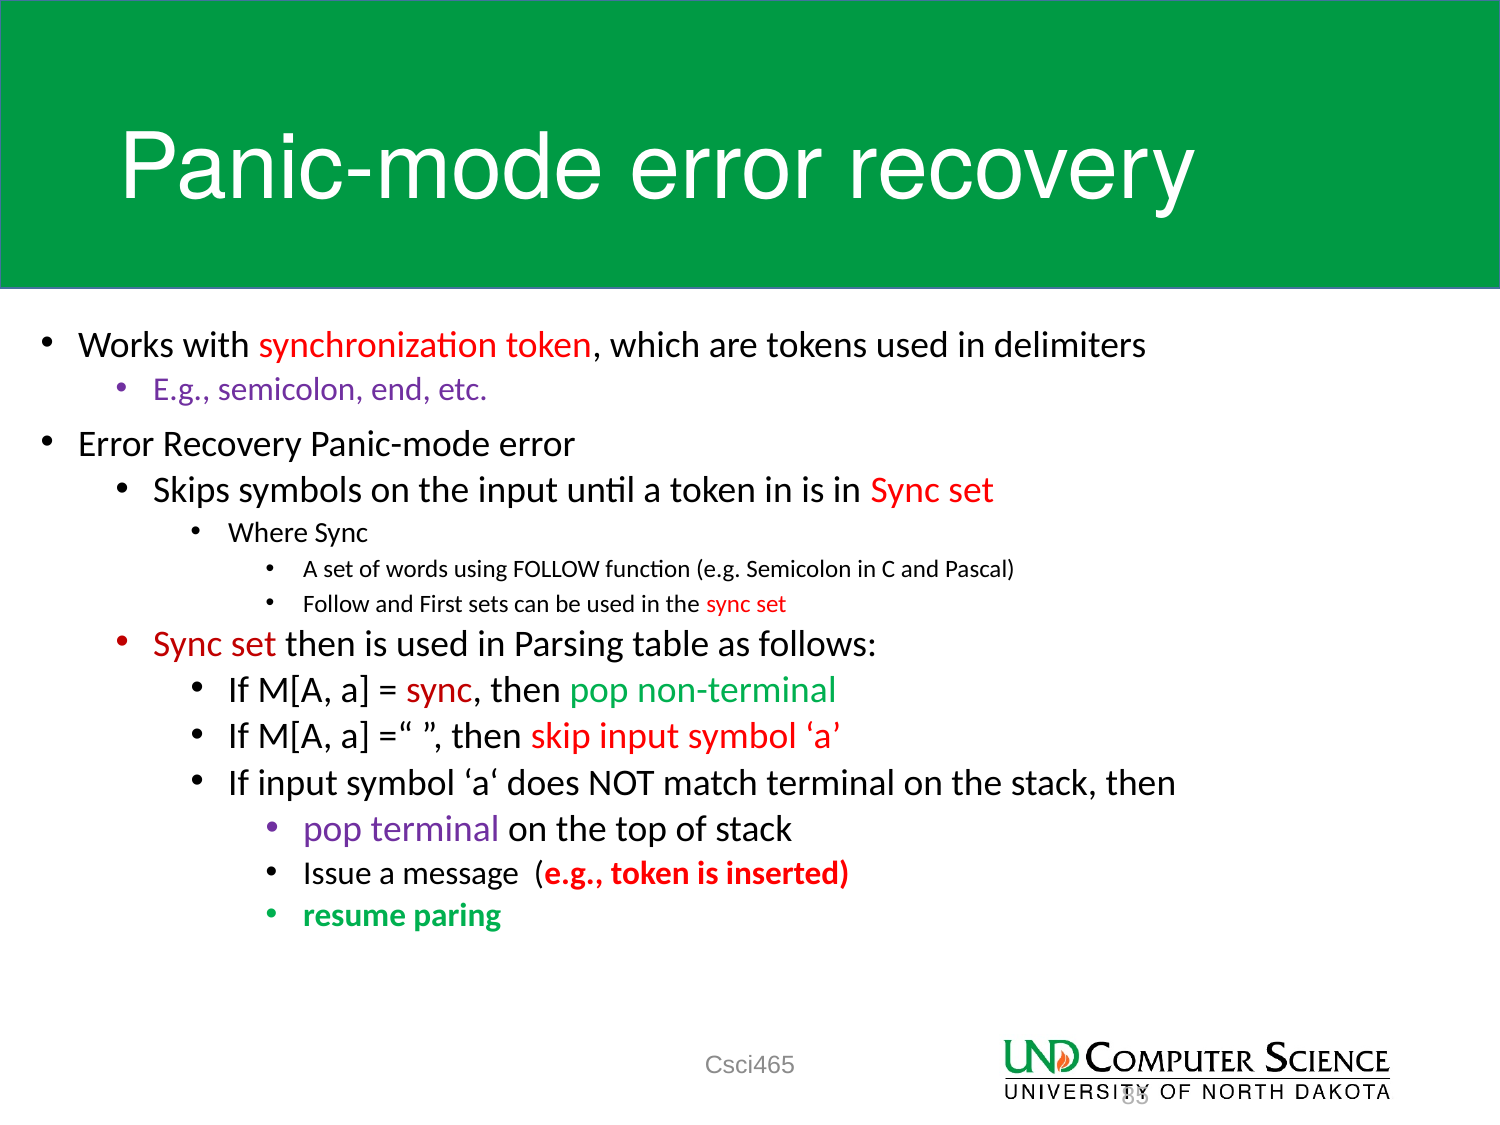

# Panic-mode error recovery
Works with synchronization token, which are tokens used in delimiters
E.g., semicolon, end, etc.
Error Recovery Panic-mode error
Skips symbols on the input until a token in is in Sync set
Where Sync
A set of words using FOLLOW function (e.g. Semicolon in C and Pascal)
Follow and First sets can be used in the sync set
Sync set then is used in Parsing table as follows:
If M[A, a] = sync, then pop non-terminal
If M[A, a] =“ ”, then skip input symbol ‘a’
If input symbol ‘a‘ does NOT match terminal on the stack, then
pop terminal on the top of stack
Issue a message  (e.g., token is inserted)
resume paring

Csci465
85